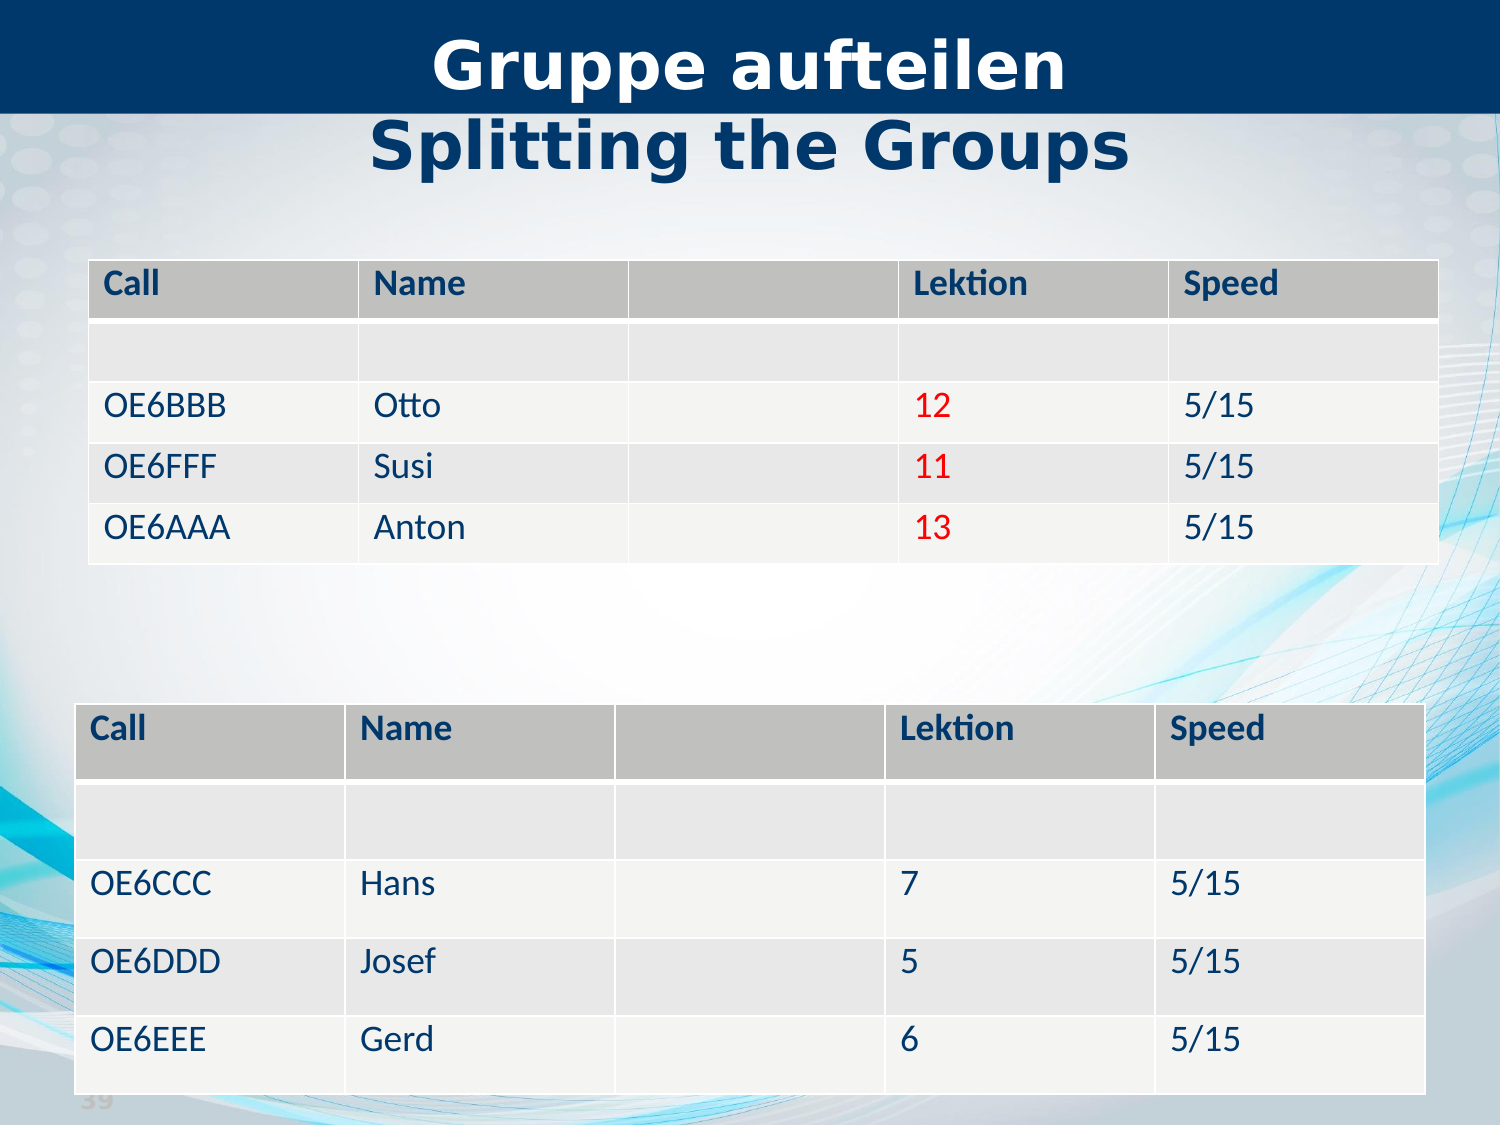

# Gruppe aufteilen Splitting the Groups
| Call | Name |  | Lektion | Speed |
| --- | --- | --- | --- | --- |
|  |  |  |  |  |
| OE6BBB | Otto |  | 12 | 5/15 |
| OE6FFF | Susi |  | 11 | 5/15 |
| OE6AAA | Anton |  | 13 | 5/15 |
| Call | Name |  | Lektion | Speed |
| --- | --- | --- | --- | --- |
|  |  |  |  |  |
| OE6CCC | Hans |  | 7 | 5/15 |
| OE6DDD | Josef |  | 5 | 5/15 |
| OE6EEE | Gerd |  | 6 | 5/15 |
39